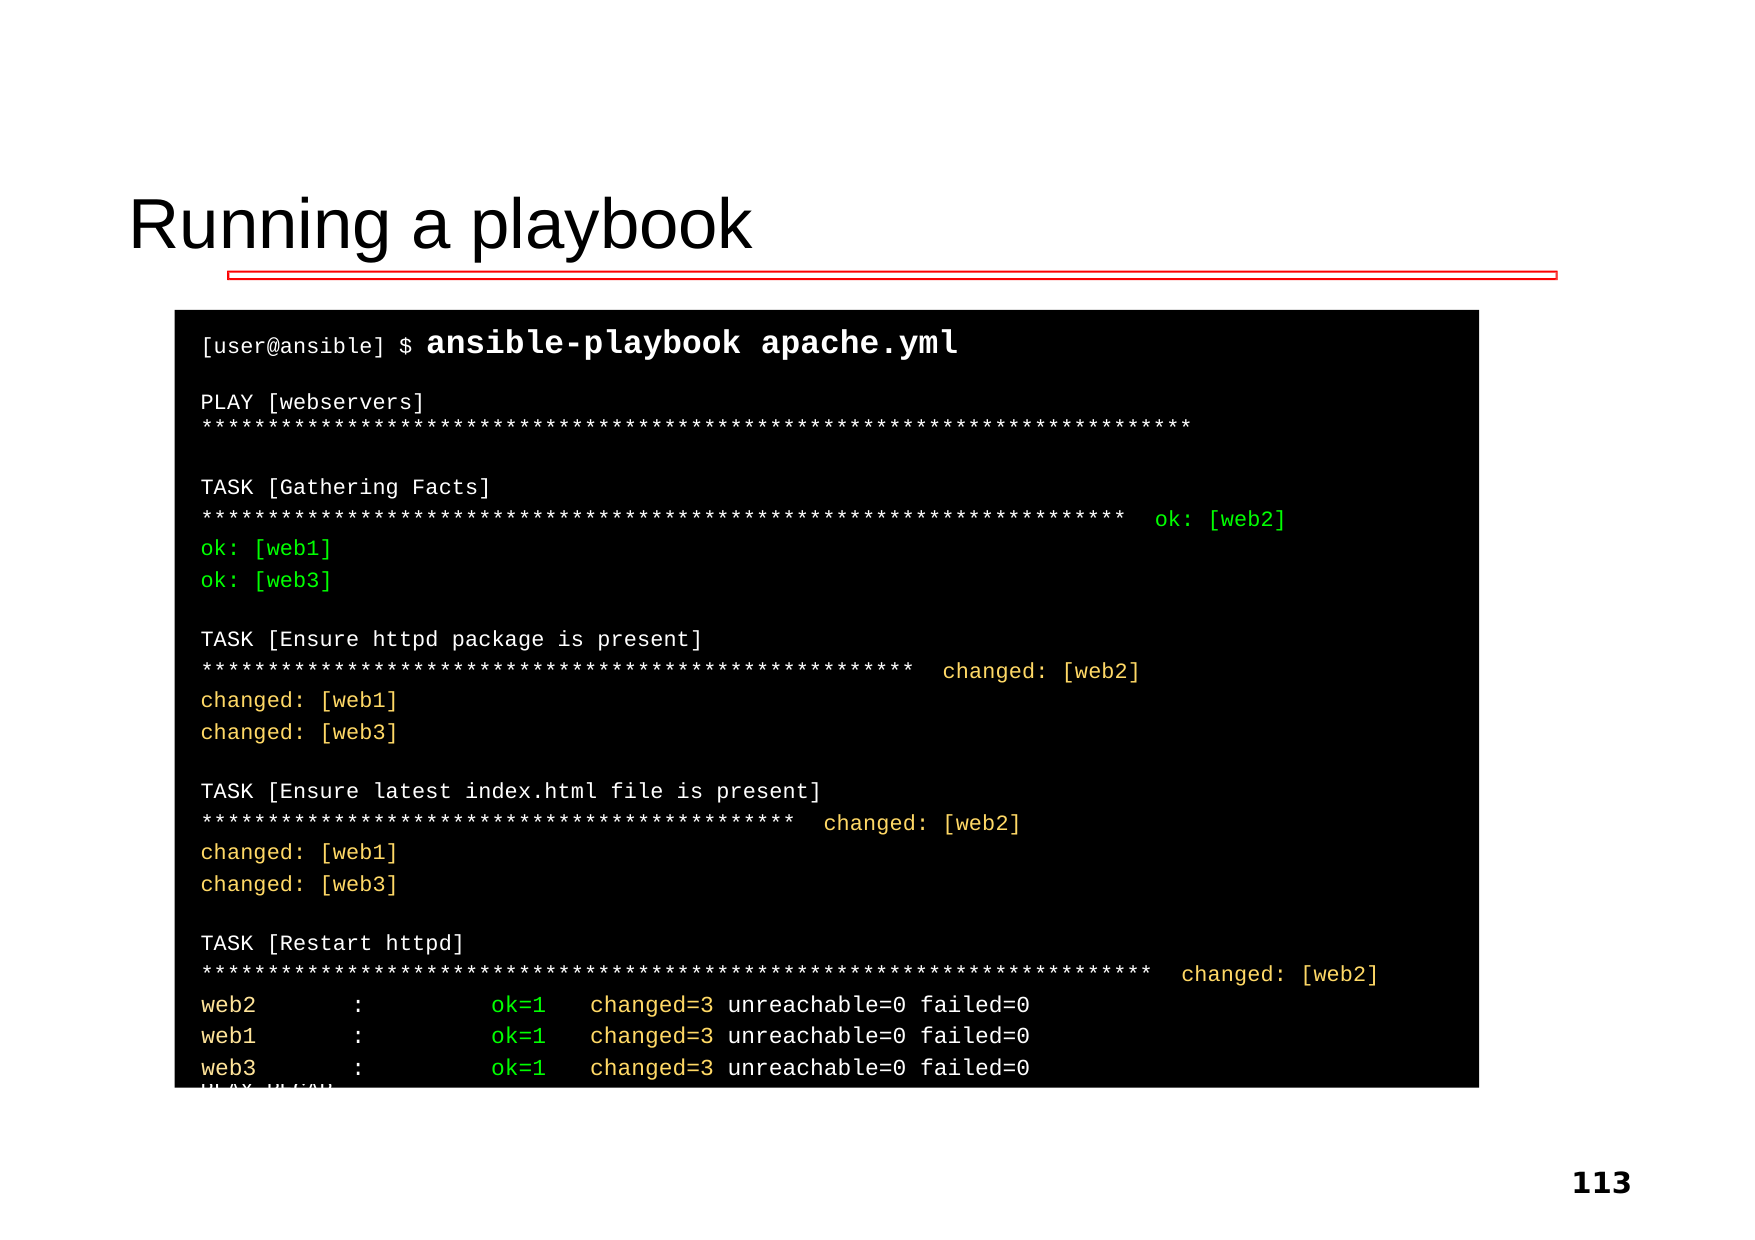

# Running a playbook

[user@ansible] $ ansible-playbook apache.yml
PLAY [webservers] ***************************************************************************

TASK [Gathering Facts] **********************************************************************  ok: [web2]
ok: [web1]
ok: [web3]

TASK [Ensure httpd package is present] ******************************************************  changed: [web2]
changed: [web1]
changed: [web3]

TASK [Ensure latest index.html file is present] *********************************************  changed: [web2]
changed: [web1]
changed: [web3]

TASK [Restart httpd] ************************************************************************  changed: [web2]
changed: [web1]
changed: [web3]

PLAY RECAP **********************************************************************************

| web2 : | ok=1 | changed=3 | unreachable=0 | failed=0 |
| --- | --- | --- | --- | --- |
| web1 : | ok=1 | changed=3 | unreachable=0 | failed=0 |
| web3 : | ok=1 | changed=3 | unreachable=0 | failed=0 |
113